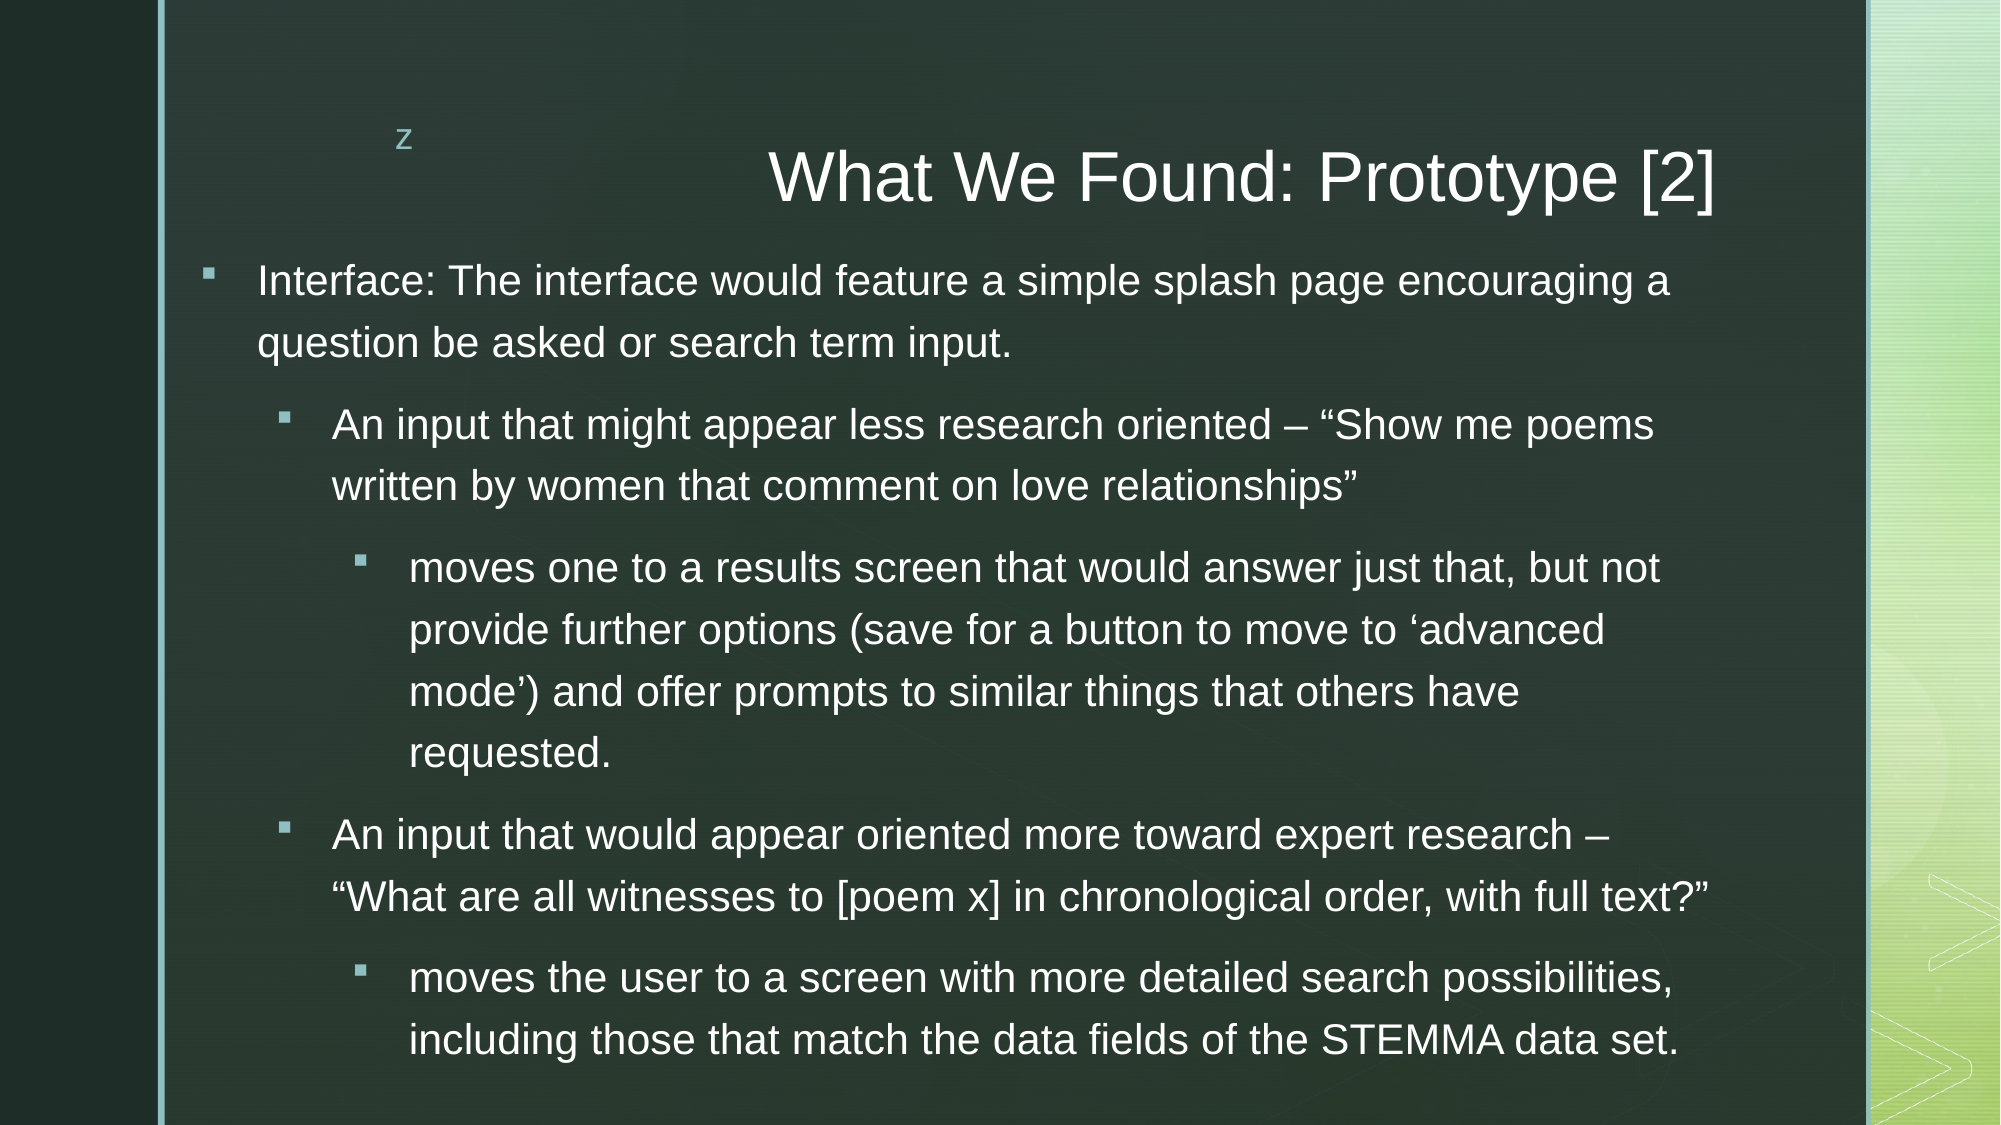

# What We Found: Prototype [2]
Interface: The interface would feature a simple splash page encouraging a question be asked or search term input.
An input that might appear less research oriented – “Show me poems written by women that comment on love relationships”
moves one to a results screen that would answer just that, but not provide further options (save for a button to move to ‘advanced mode’) and offer prompts to similar things that others have requested.
An input that would appear oriented more toward expert research – “What are all witnesses to [poem x] in chronological order, with full text?”
moves the user to a screen with more detailed search possibilities, including those that match the data fields of the STEMMA data set.